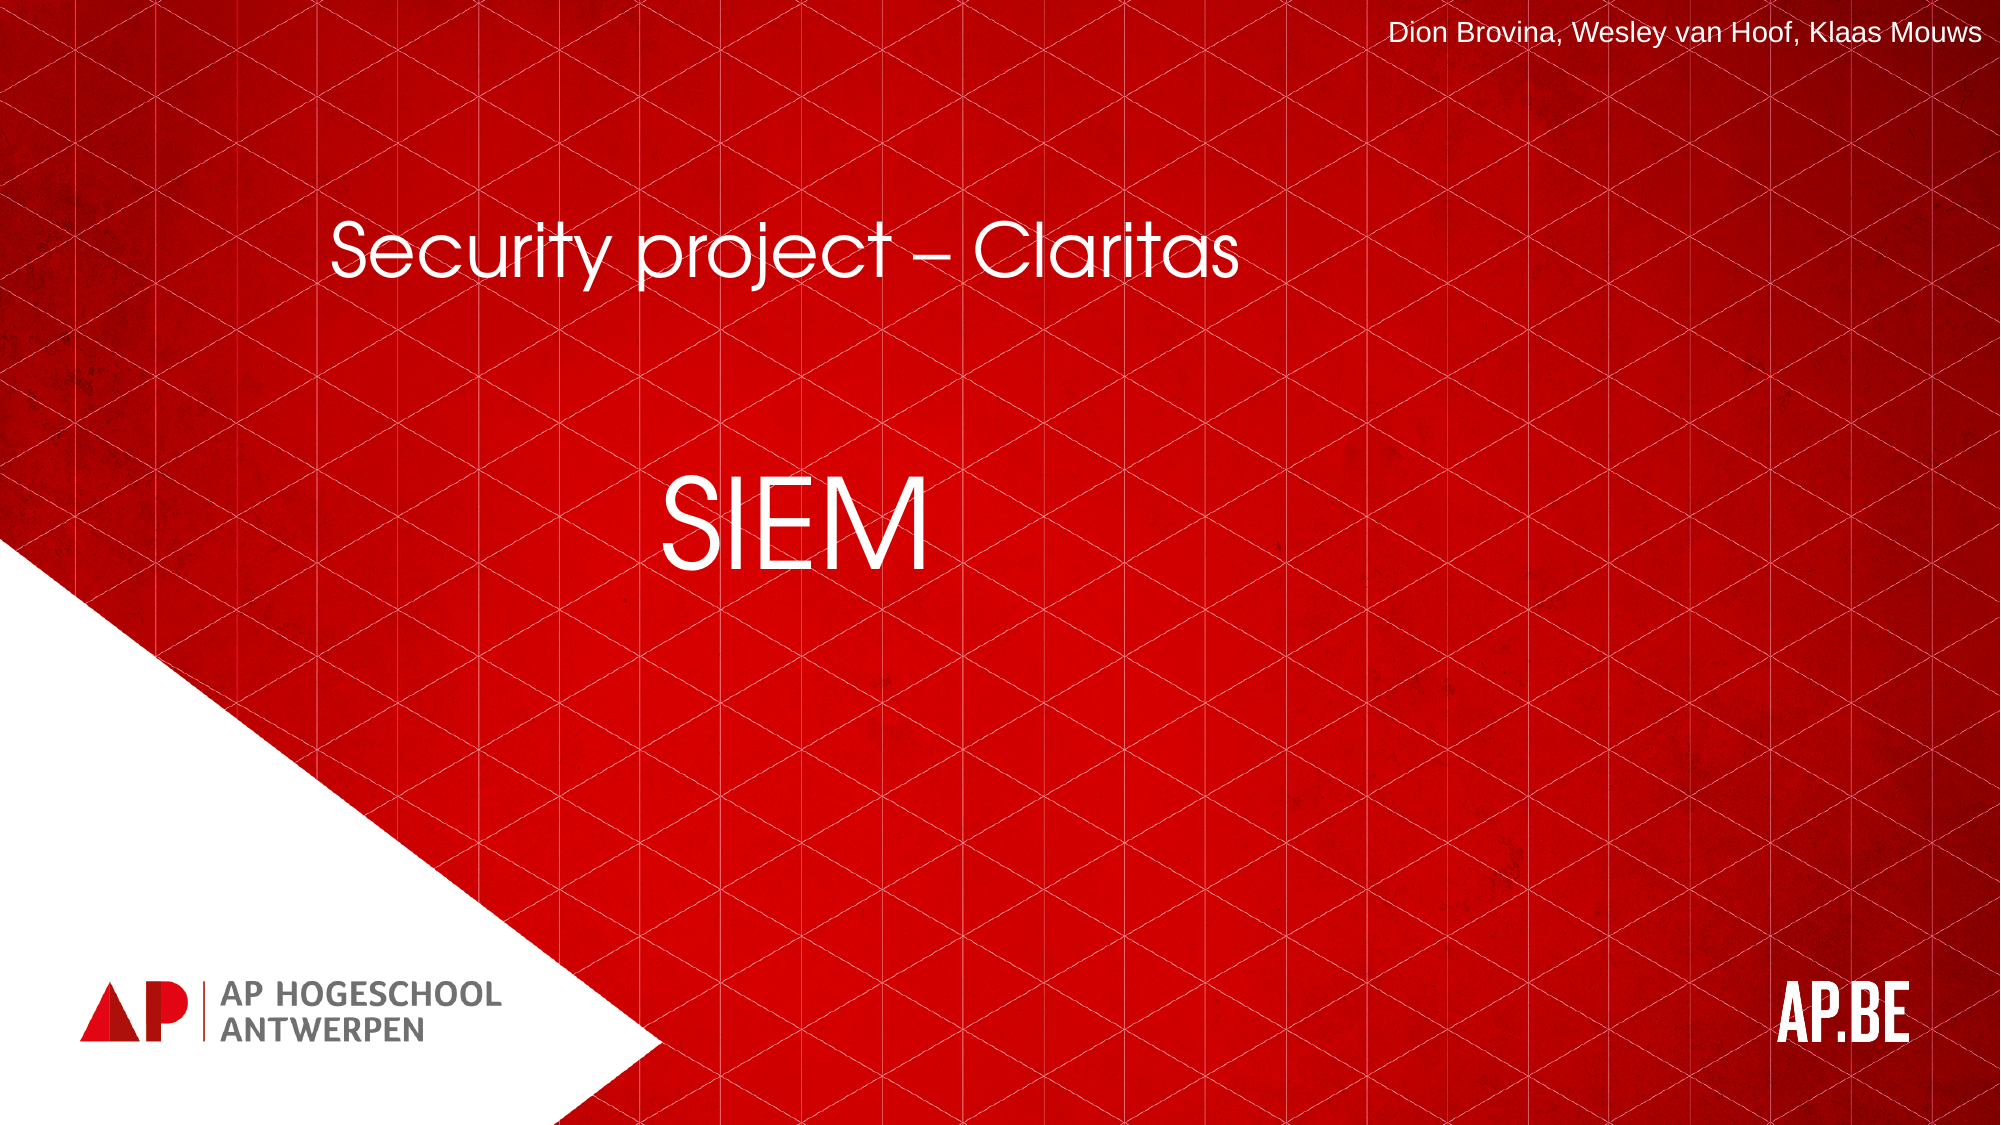

Dion Brovina, Wesley van Hoof, Klaas Mouws
# Security project – Claritas

SIEM